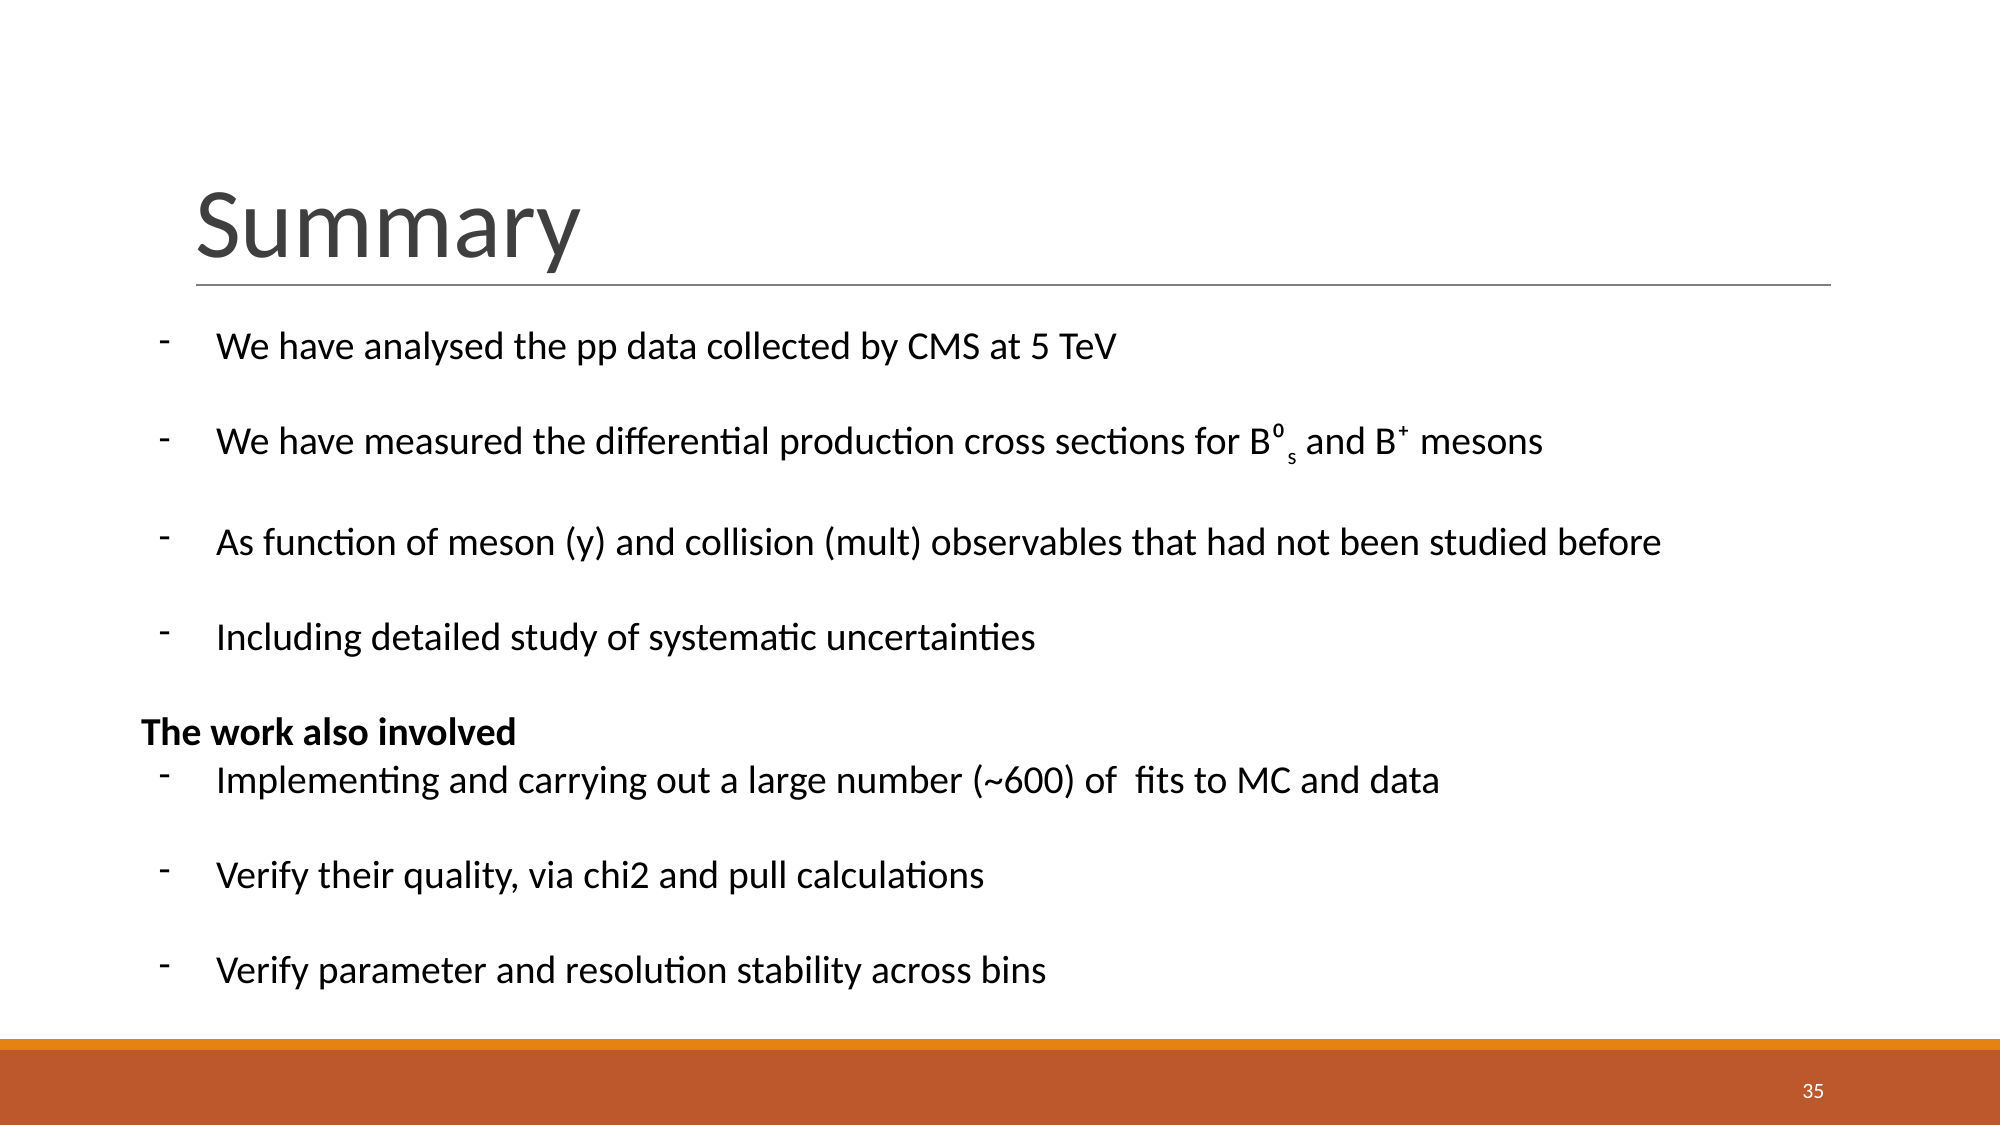

# Summary
We have analysed the pp data collected by CMS at 5 TeV

We have measured the differential production cross sections for B⁰s and B⁺ mesons

As function of meson (y) and collision (mult) observables that had not been studied before

Including detailed study of systematic uncertainties

The work also involved
Implementing and carrying out a large number (~600) of  fits to MC and data

Verify their quality, via chi2 and pull calculations

Verify parameter and resolution stability across bins
35